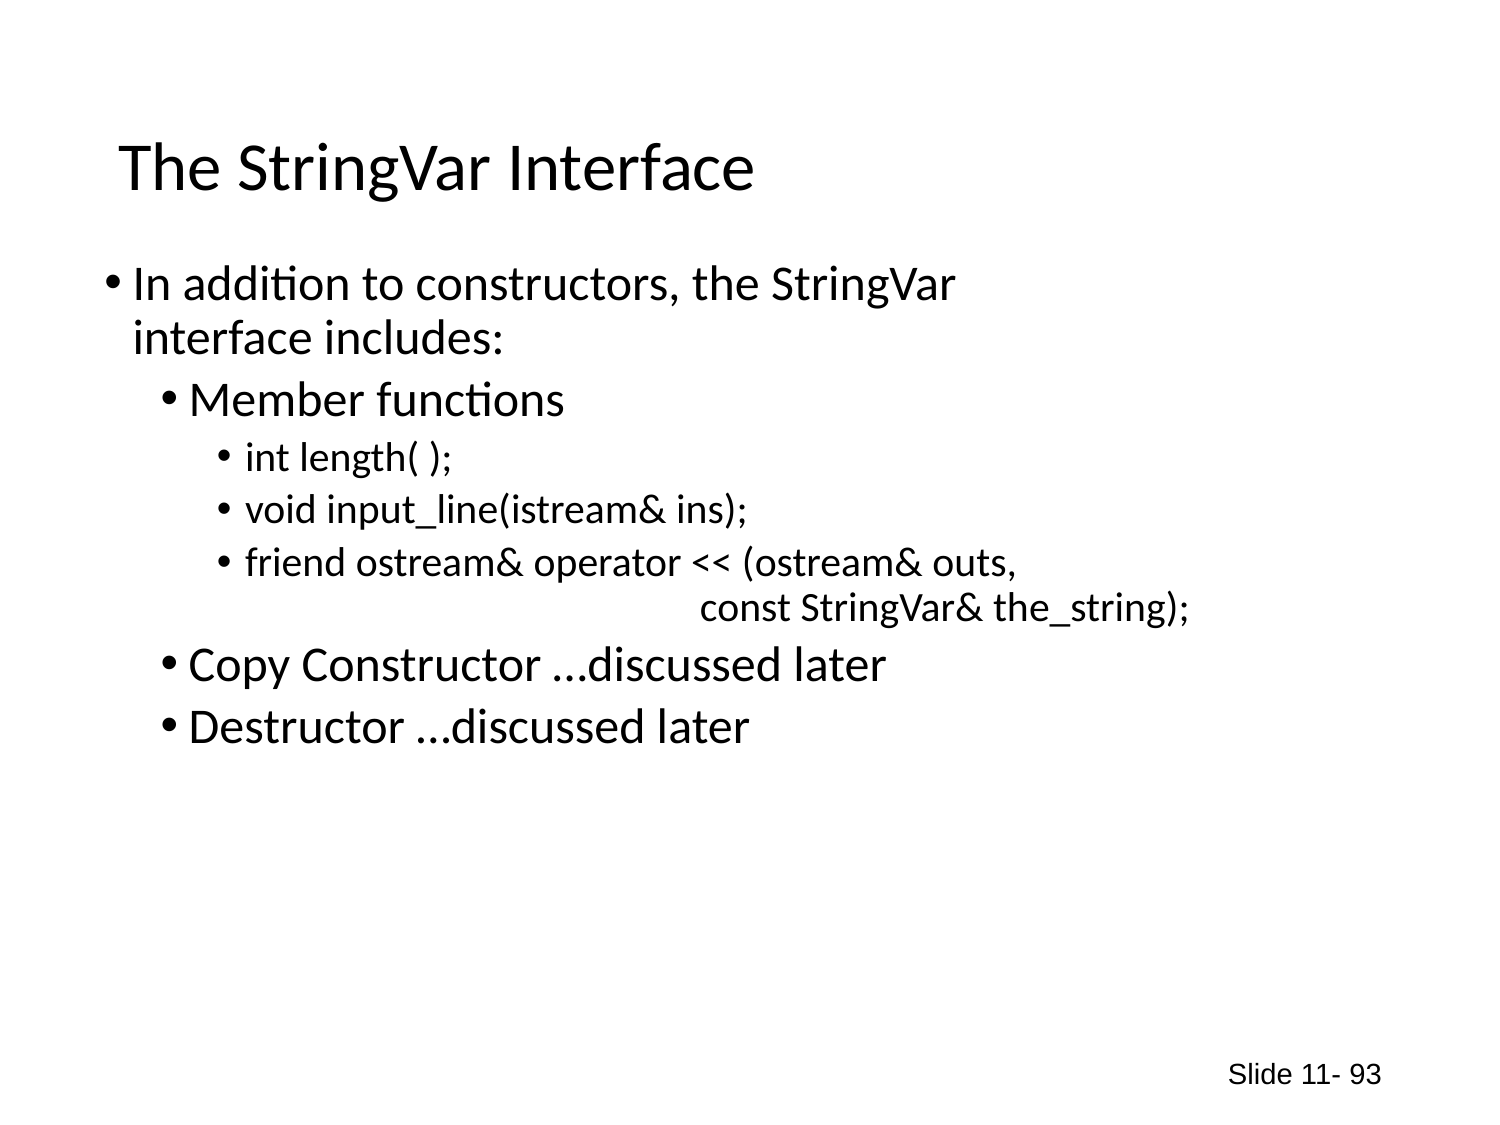

# The StringVar Interface
In addition to constructors, the StringVar
interface includes:
Member functions
int length( );
void input_line(istream& ins);
friend ostream& operator << (ostream& outs,
                                                const StringVar& the_string);
Copy Constructor …discussed later
Destructor …discussed later
Slide 11- 93